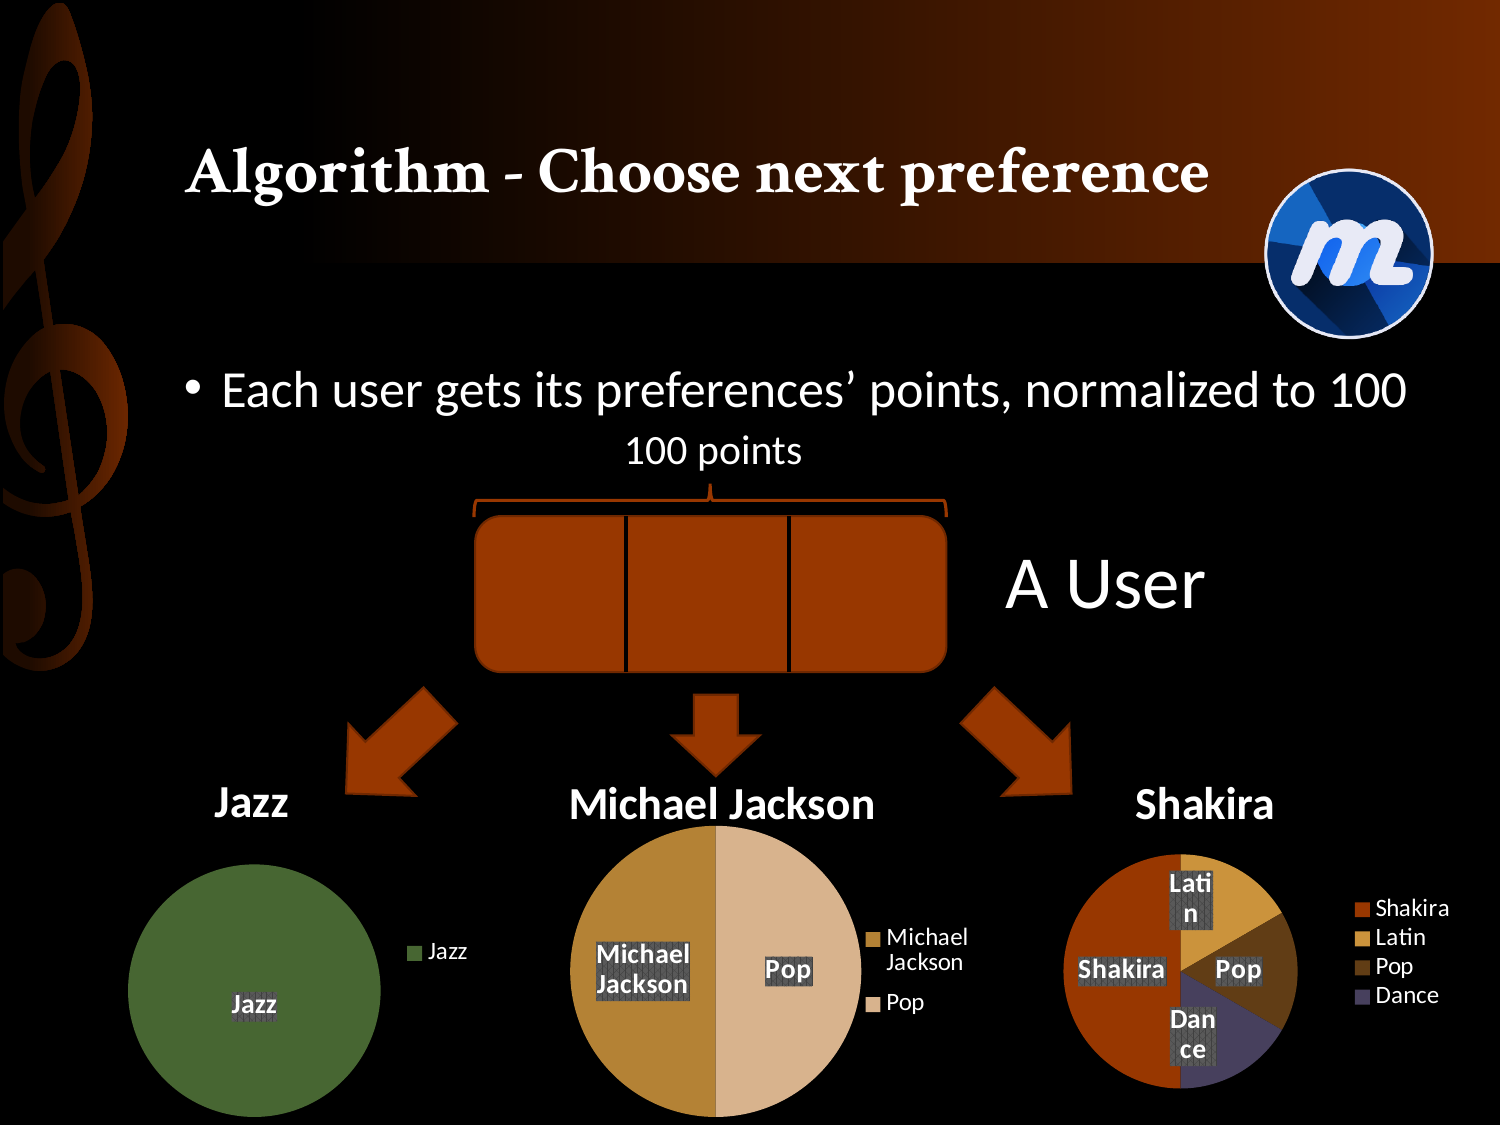

Algorithm - Choose next preference

Each user gets its preferences’ points, normalized to 100
100 points

A User

### Chart:

| Category | Jazz |
|---|---|
| Jazz | 60.0 |

### Chart:

| Category | Michael Jackson |
|---|---|
| Michael Jackson | 30.0 |
| Pop | 30.0 |

### Chart:

| Category | Shakira |
|---|---|
| Shakira | 30.0 |
| Latin | 10.0 |
| Pop | 10.0 |
| Dance | 10.0 |